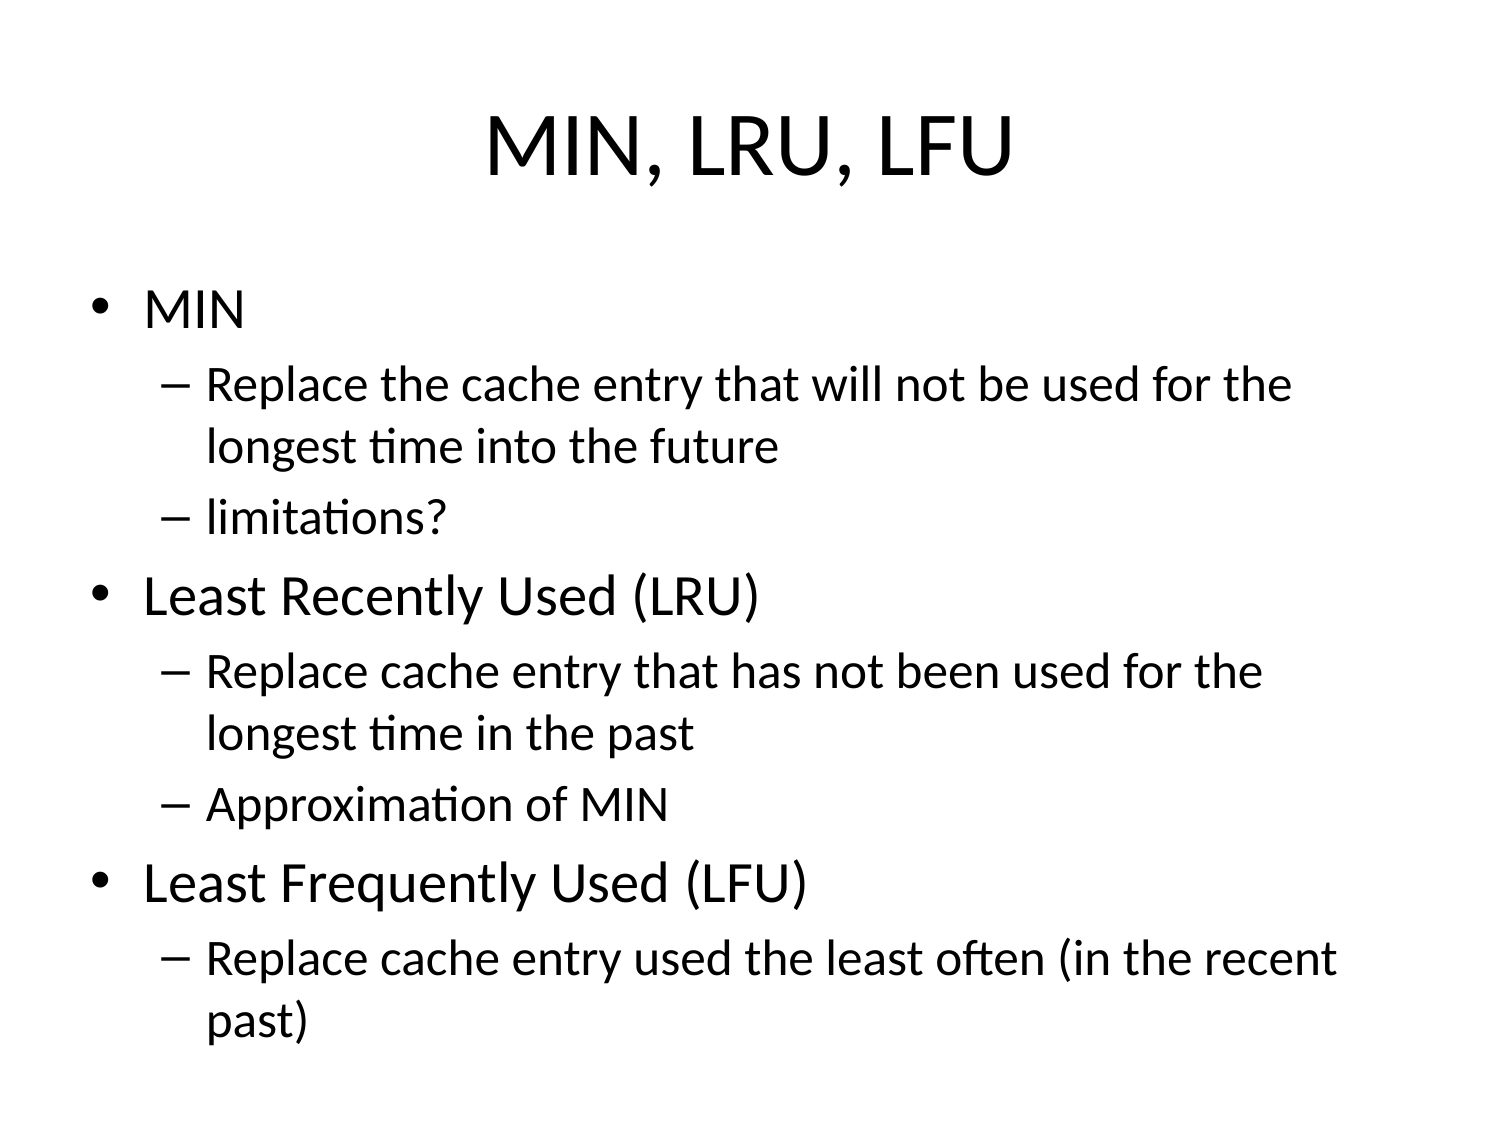

# MIN, LRU, LFU
MIN
Replace the cache entry that will not be used for the longest time into the future
limitations?
Least Recently Used (LRU)
Replace cache entry that has not been used for the longest time in the past
Approximation of MIN
Least Frequently Used (LFU)
Replace cache entry used the least often (in the recent past)